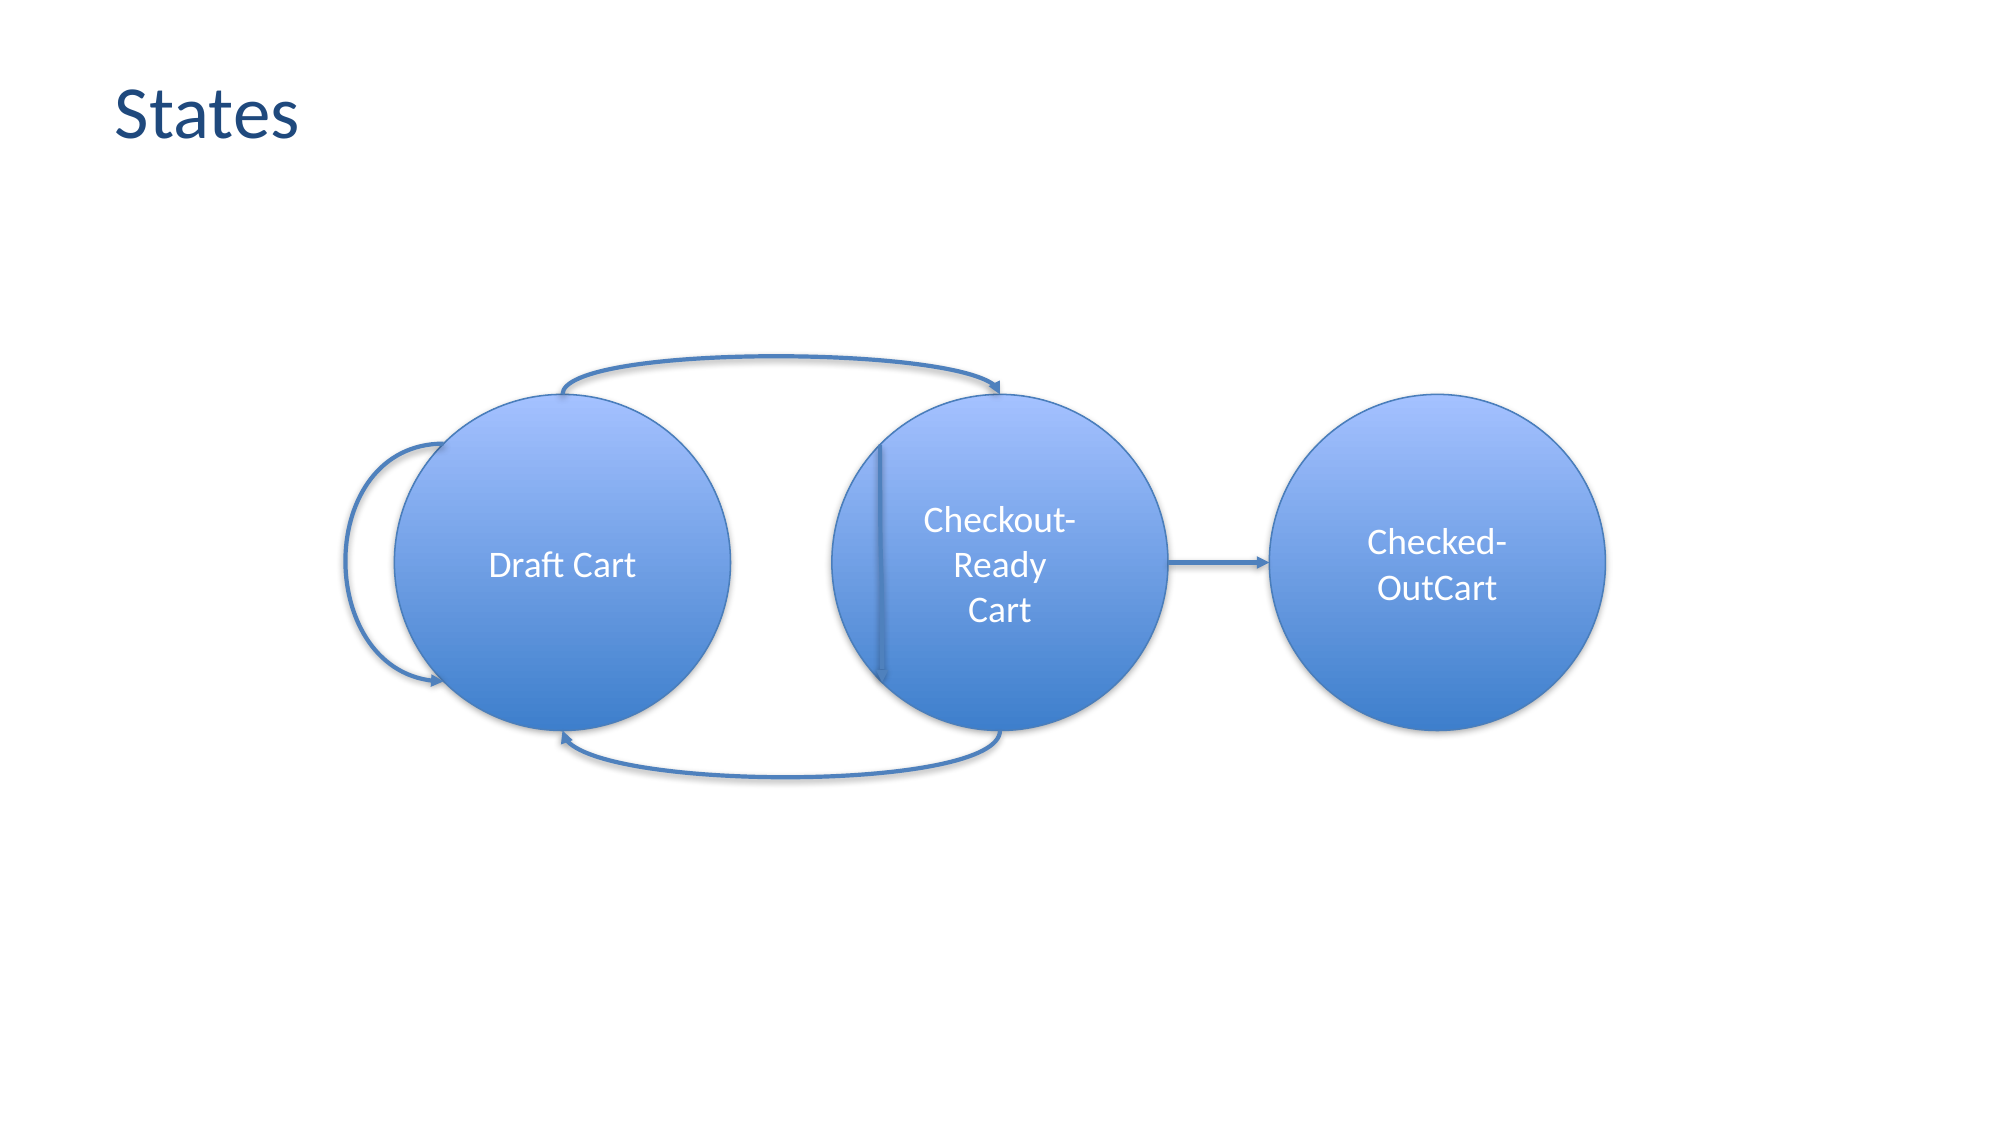

# States
Draft Cart
Checkout-Ready
Cart
Checked-OutCart